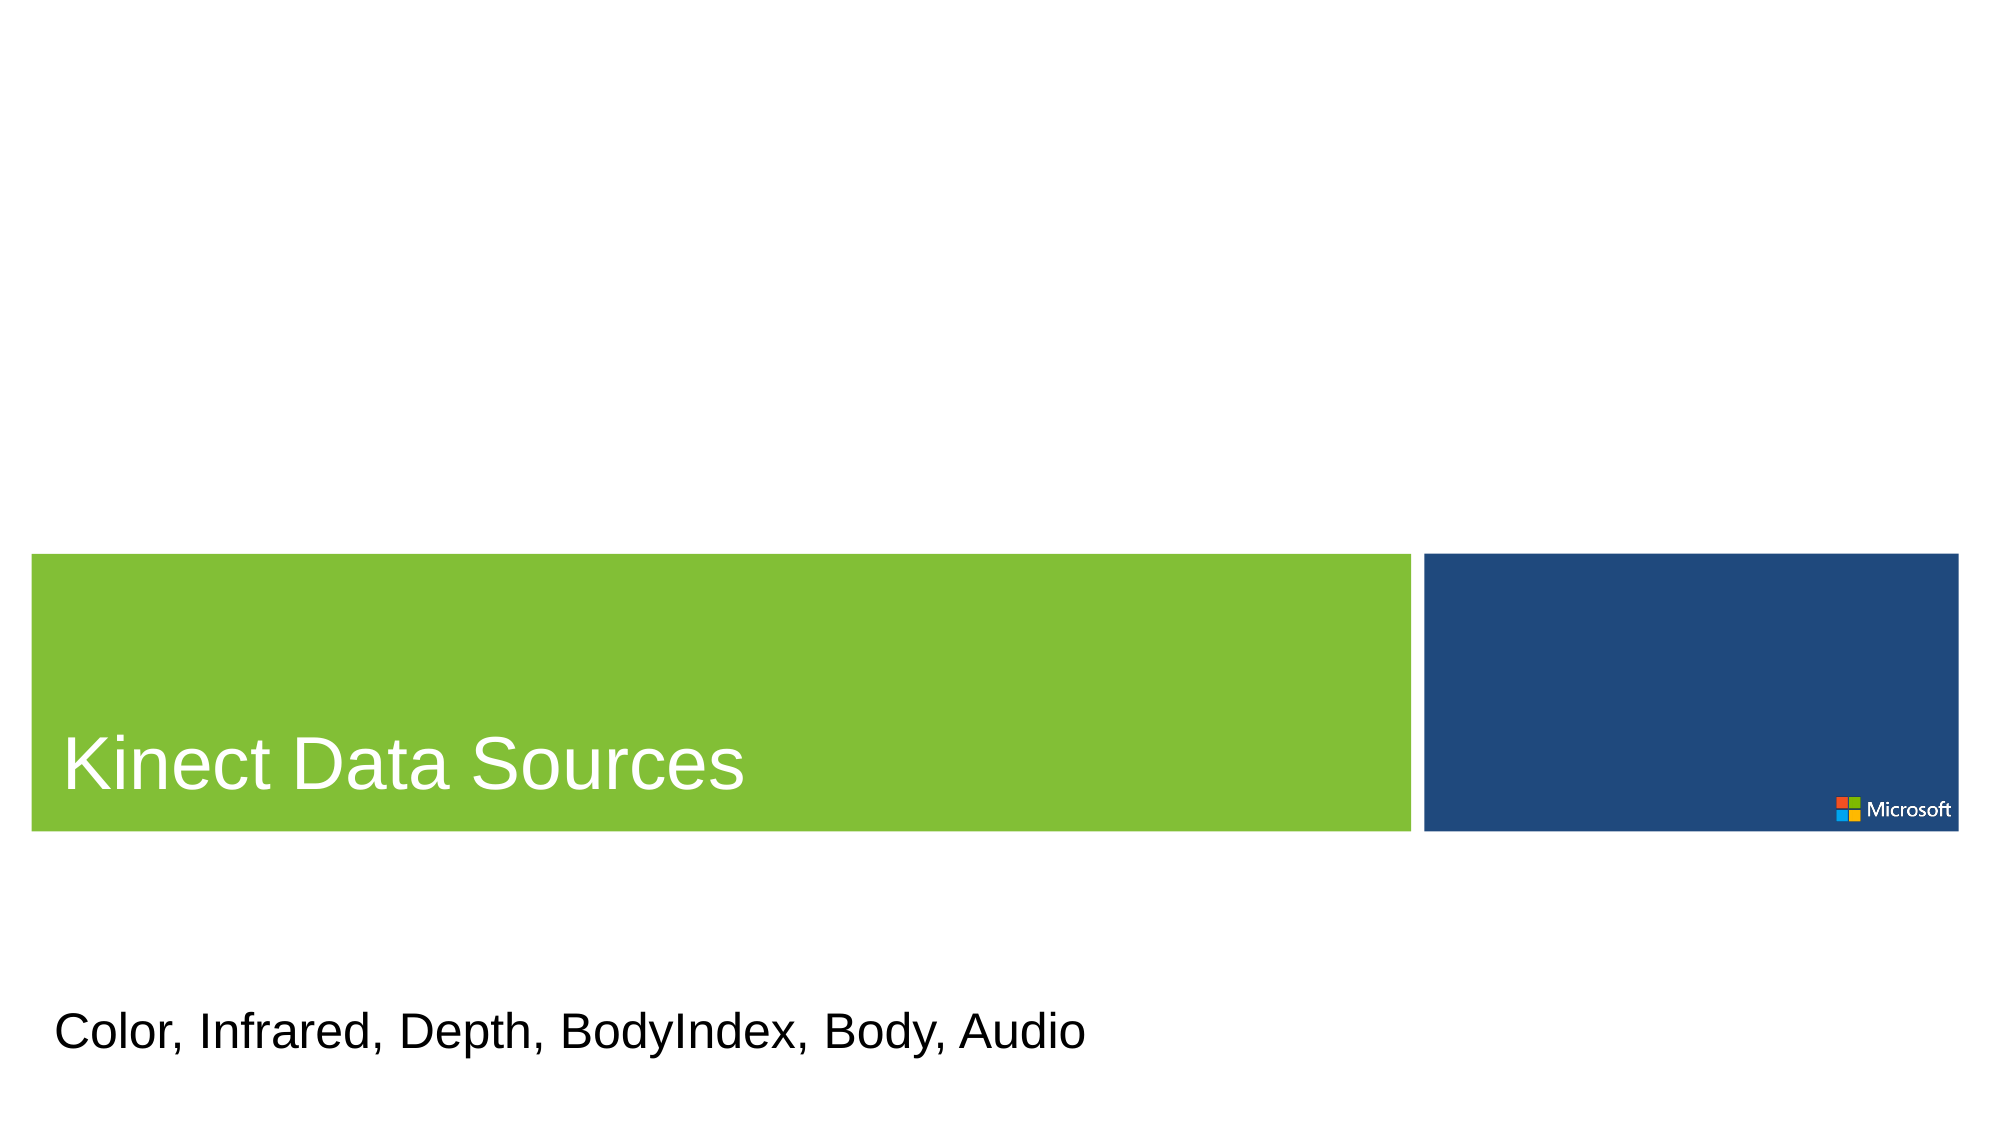

Kinect Data Sources
Color, Infrared, Depth, BodyIndex, Body, Audio